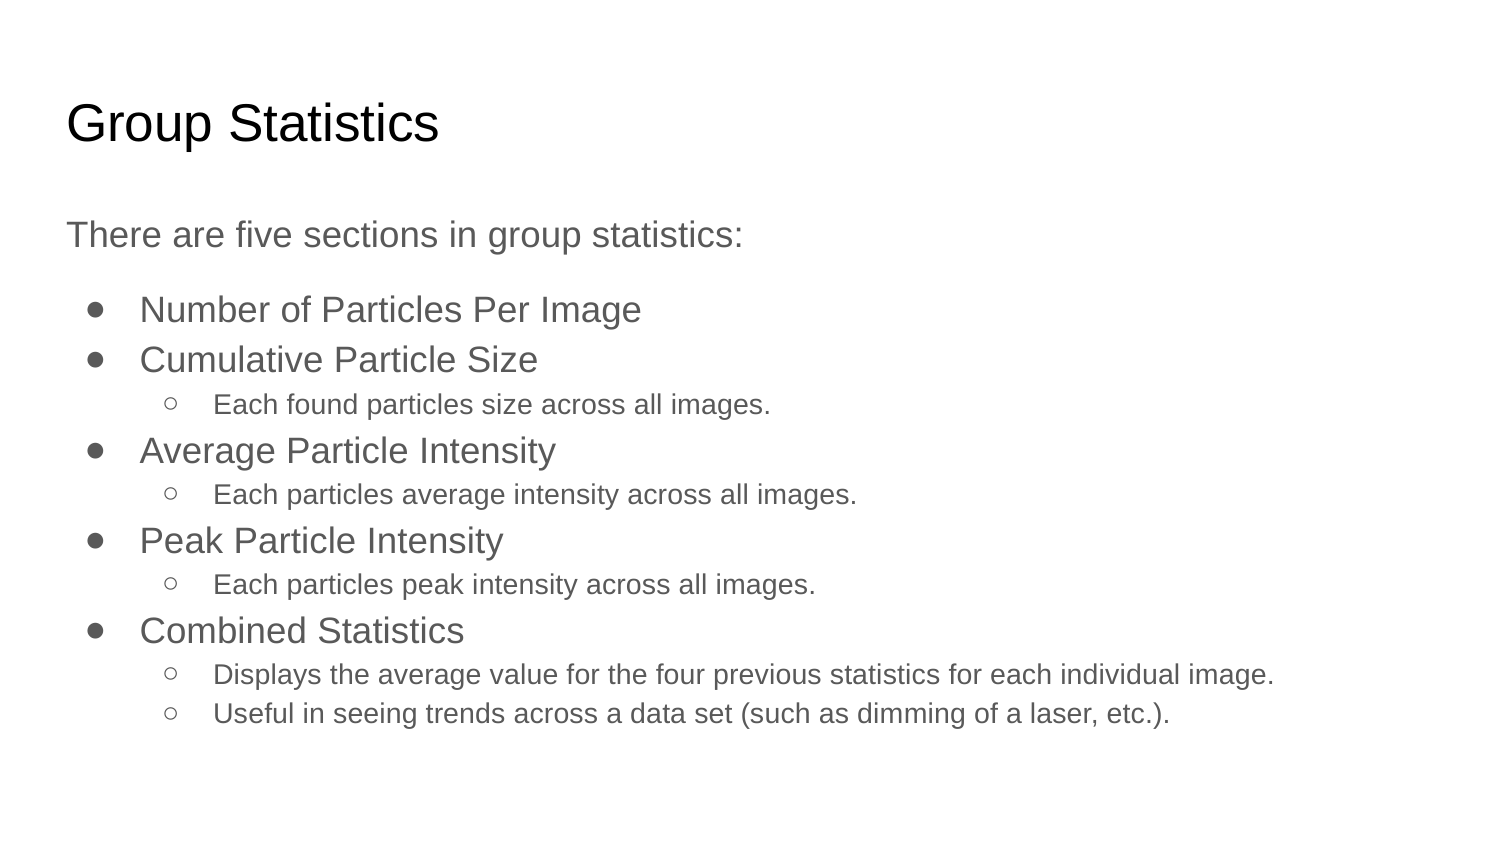

# Group Statistics
There are five sections in group statistics:
Number of Particles Per Image
Cumulative Particle Size
Each found particles size across all images.
Average Particle Intensity
Each particles average intensity across all images.
Peak Particle Intensity
Each particles peak intensity across all images.
Combined Statistics
Displays the average value for the four previous statistics for each individual image.
Useful in seeing trends across a data set (such as dimming of a laser, etc.).